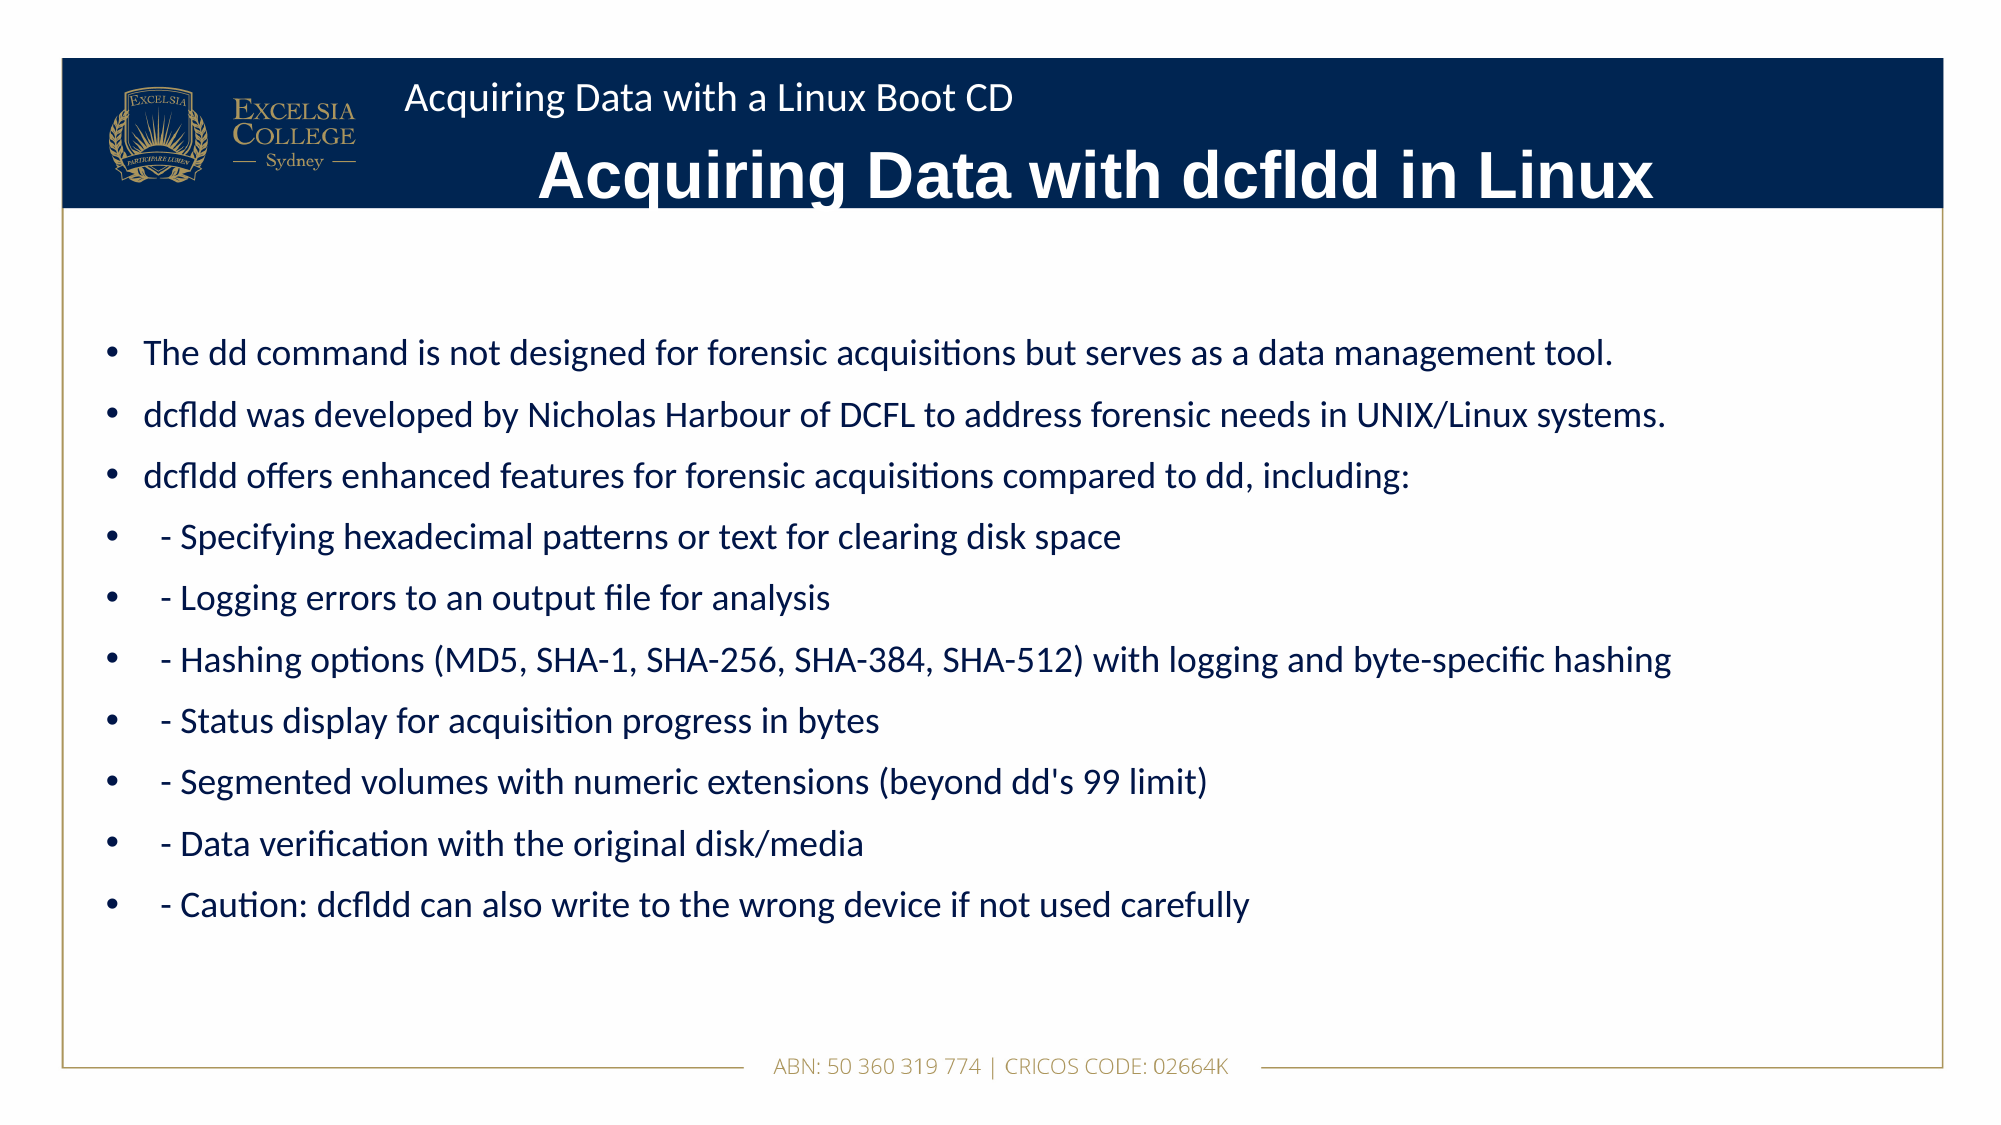

# Acquiring Data with a Linux Boot CD
Acquiring Data with dcfldd in Linux
The dd command is not designed for forensic acquisitions but serves as a data management tool.
dcfldd was developed by Nicholas Harbour of DCFL to address forensic needs in UNIX/Linux systems.
dcfldd offers enhanced features for forensic acquisitions compared to dd, including:
  - Specifying hexadecimal patterns or text for clearing disk space
  - Logging errors to an output file for analysis
  - Hashing options (MD5, SHA-1, SHA-256, SHA-384, SHA-512) with logging and byte-specific hashing
  - Status display for acquisition progress in bytes
  - Segmented volumes with numeric extensions (beyond dd's 99 limit)
  - Data verification with the original disk/media
  - Caution: dcfldd can also write to the wrong device if not used carefully